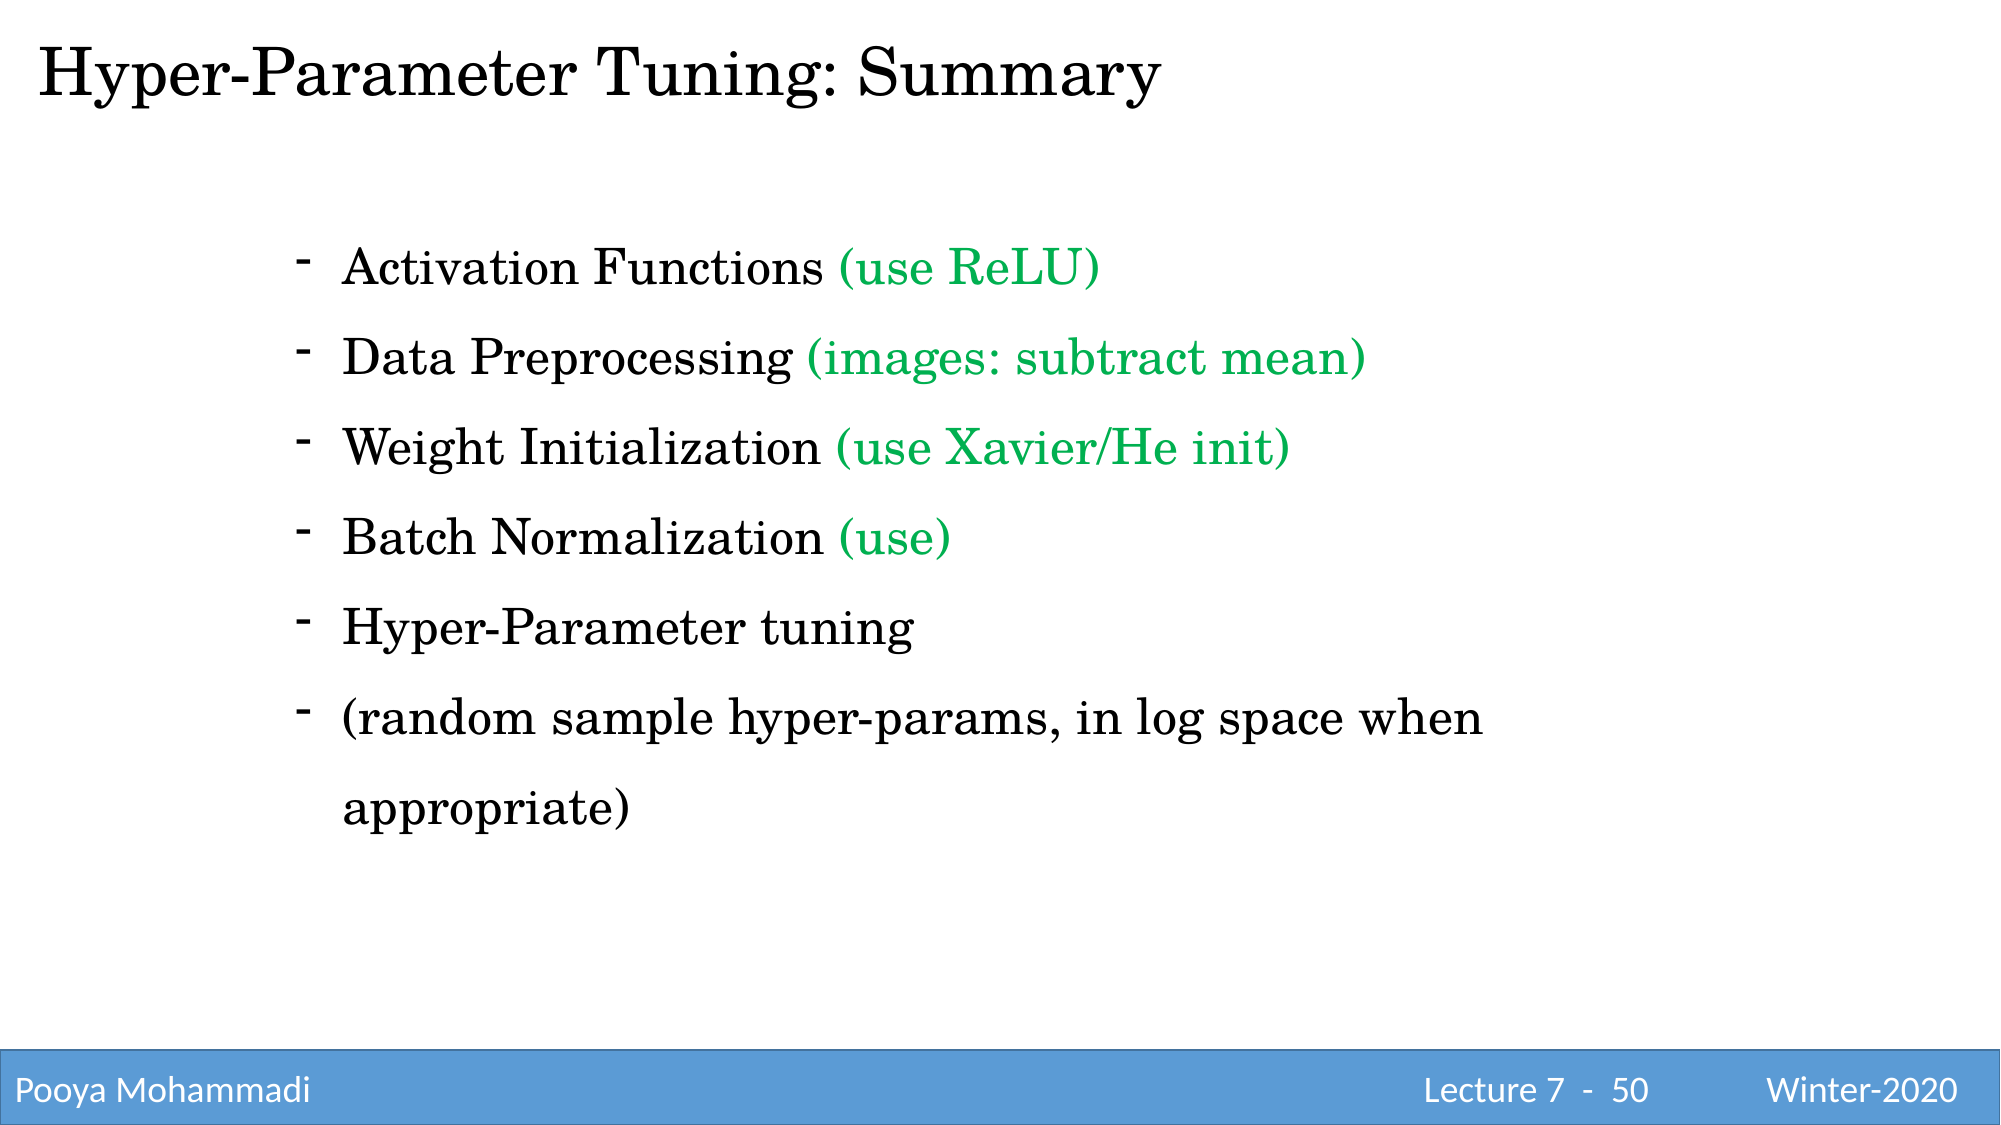

Hyper-Parameter Tuning: Summary
Activation Functions (use ReLU)
Data Preprocessing (images: subtract mean)
Weight Initialization (use Xavier/He init)
Batch Normalization (use)
Hyper-Parameter tuning
(random sample hyper-params, in log space when  appropriate)
Pooya Mohammadi					     			       Lecture 7  -  50	            Winter-2020